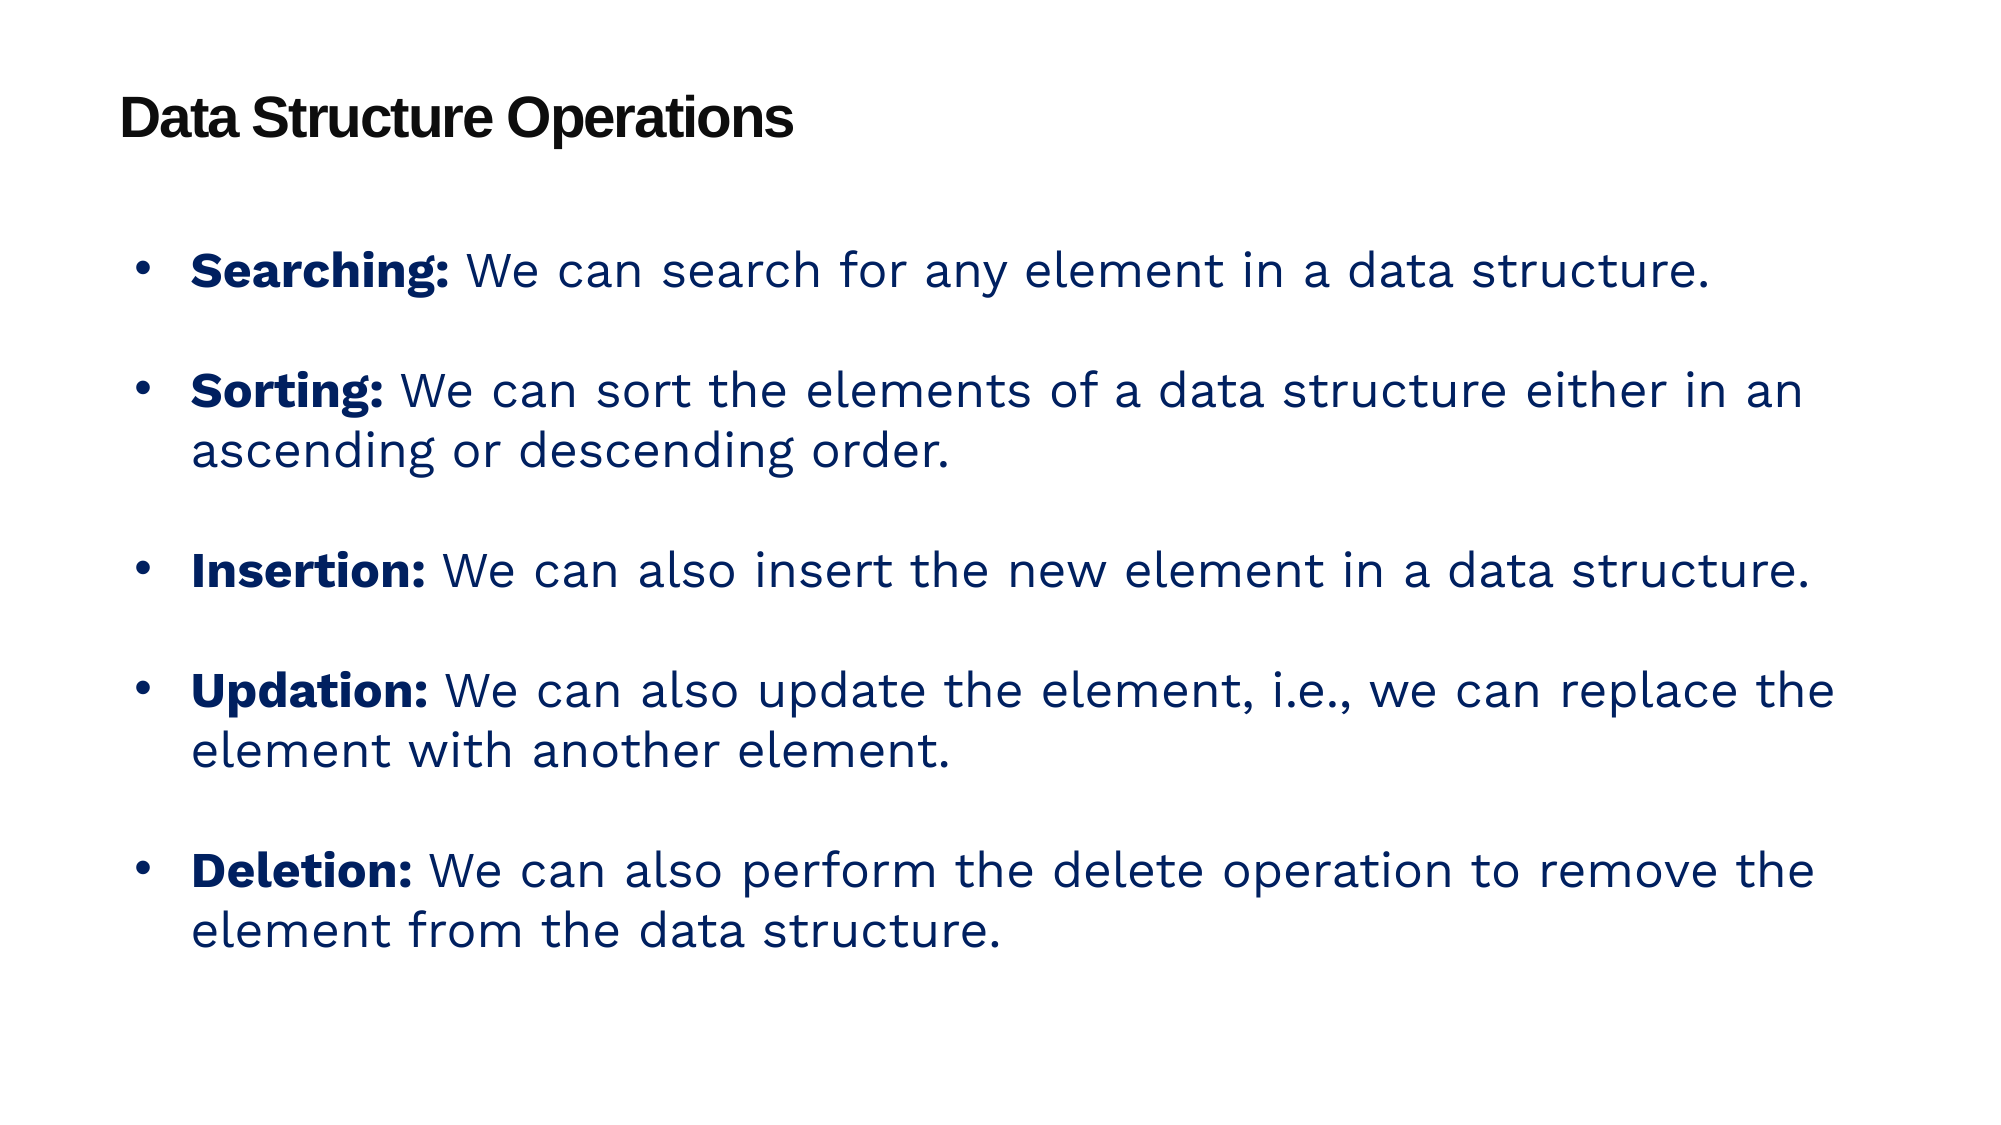

Data Structure Operations
Searching: We can search for any element in a data structure.

Sorting: We can sort the elements of a data structure either in an ascending or descending order.

Insertion: We can also insert the new element in a data structure.

Updation: We can also update the element, i.e., we can replace the element with another element.

Deletion: We can also perform the delete operation to remove the element from the data structure.